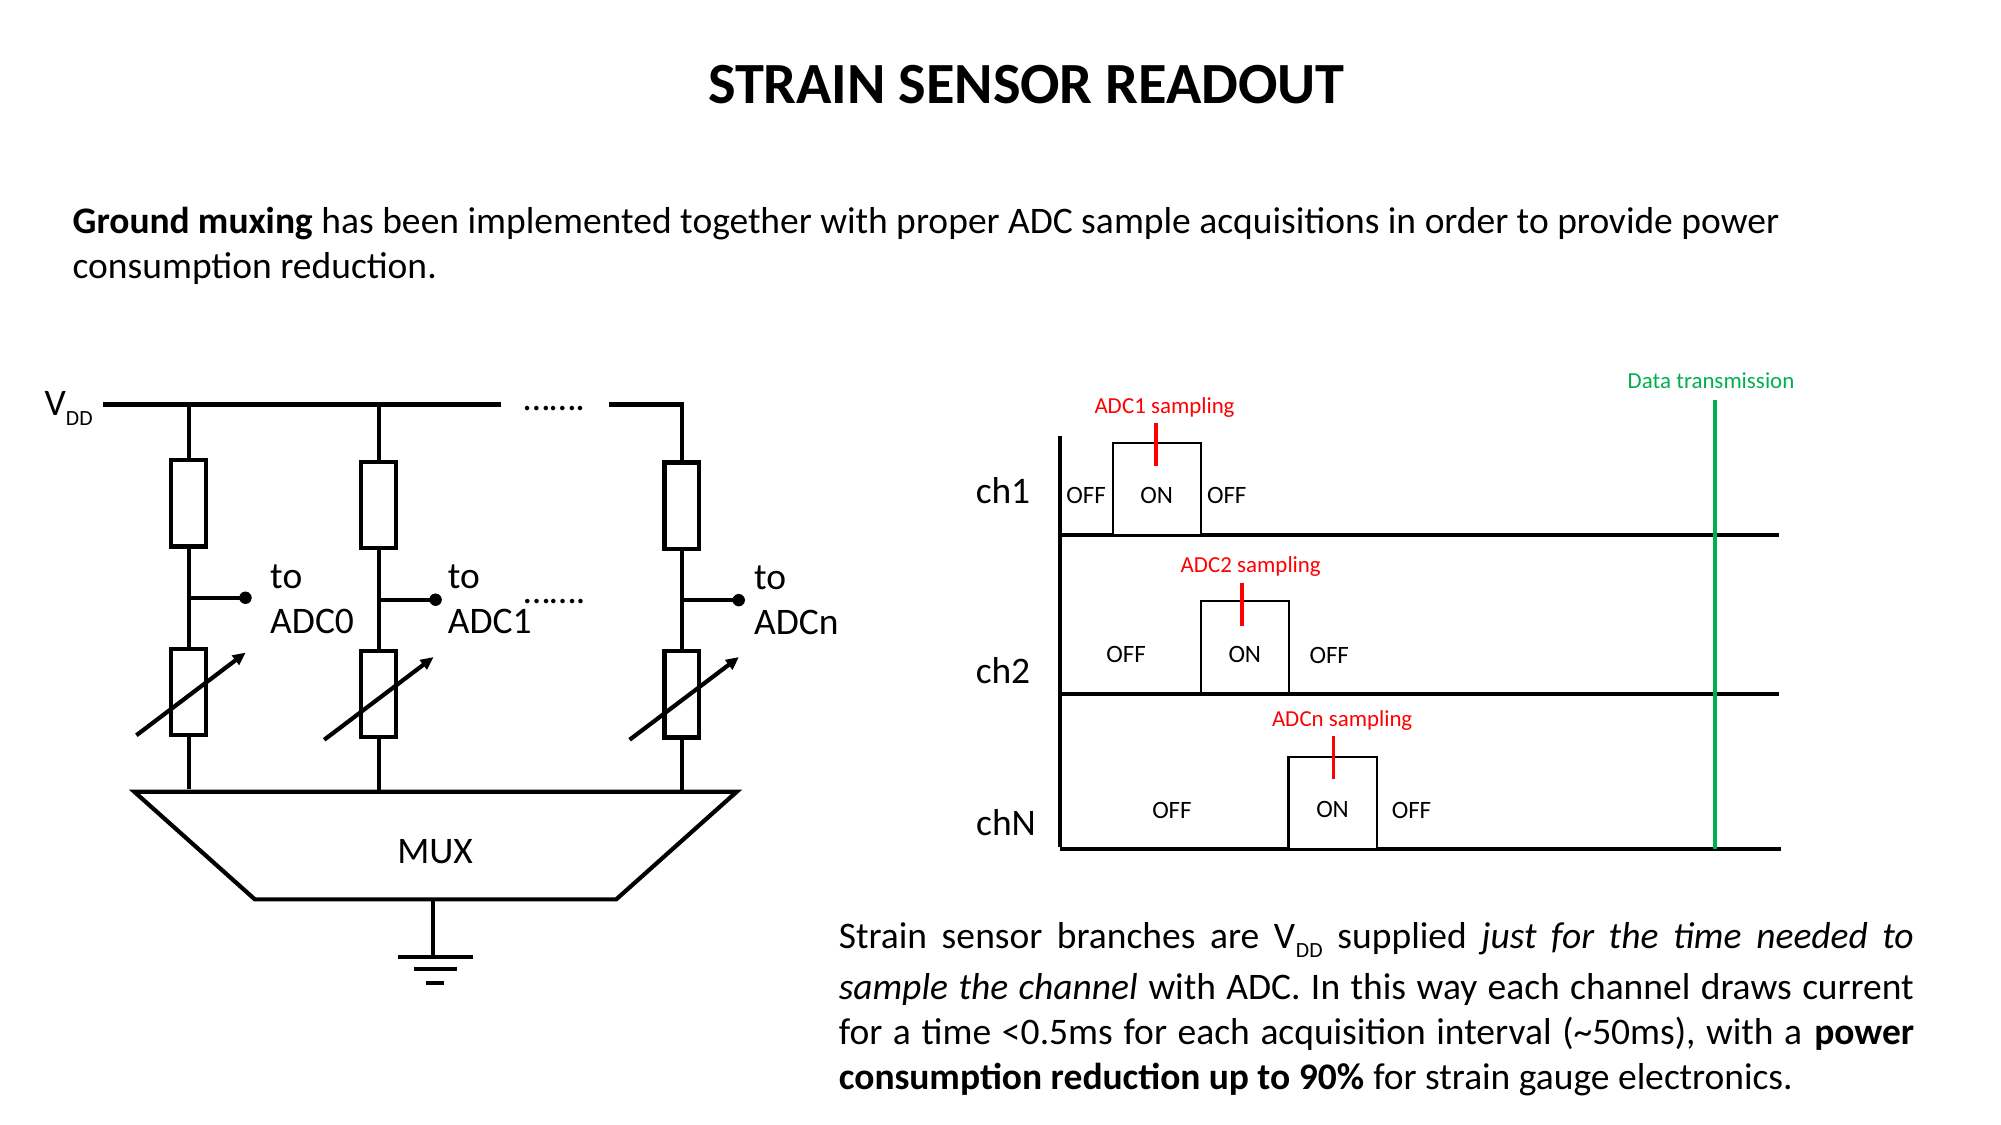

STRAIN SENSOR READOUT
Ground muxing has been implemented together with proper ADC sample acquisitions in order to provide power consumption reduction.
Data transmission
ADC1 sampling

ch1
OFF
OFF
ON
ADC2 sampling

OFF
ON
OFF
ch2
ADCn sampling

ON
OFF
OFF
chN
…….
VDD

to
ADC0
to
ADC1
to
ADCn
…….

MUX
Strain sensor branches are VDD supplied just for the time needed to sample the channel with ADC. In this way each channel draws current for a time <0.5ms for each acquisition interval (~50ms), with a power consumption reduction up to 90% for strain gauge electronics.